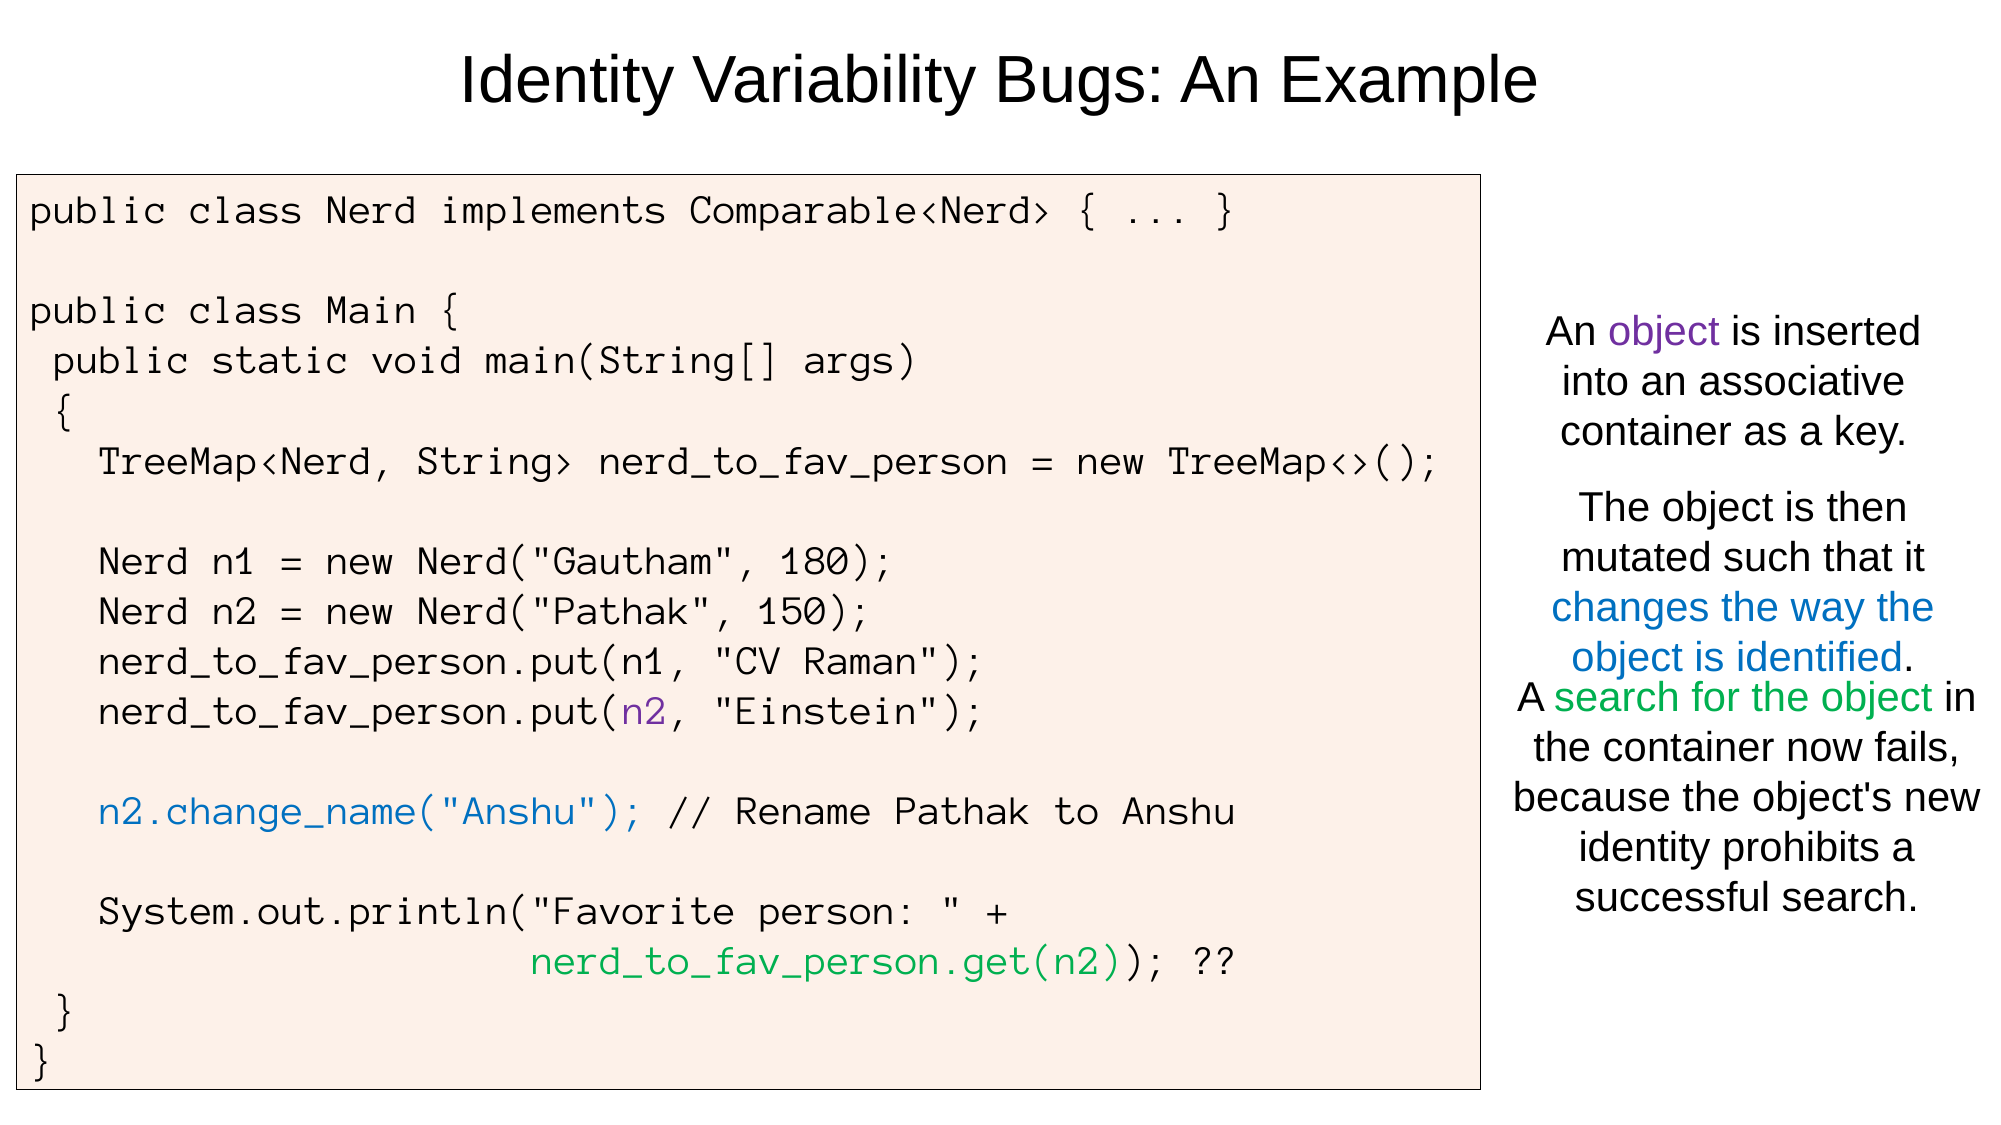

# Identity Variability Bugs: An Example
public class Nerd implements Comparable<Nerd> { ... }

public class Main {
 public static void main(String[] args)
 {
   TreeMap<Nerd, String> nerd_to_fav_person = new TreeMap<>();

   Nerd n1 = new Nerd("Gautham", 180);
   Nerd n2 = new Nerd("Pathak", 150);
   nerd_to_fav_person.put(n1, "CV Raman");
   nerd_to_fav_person.put(n2, "Einstein");

   n2.change_name("Anshu"); // Rename Pathak to Anshu

   System.out.println("Favorite person: " +
                      nerd_to_fav_person.get(n2)); ??
 }
}
An object is inserted into an associative container as a key.
The object is then mutated such that it changes the way the object is identified.
A search for the object in the container now fails, because the object's new identity prohibits a successful search.